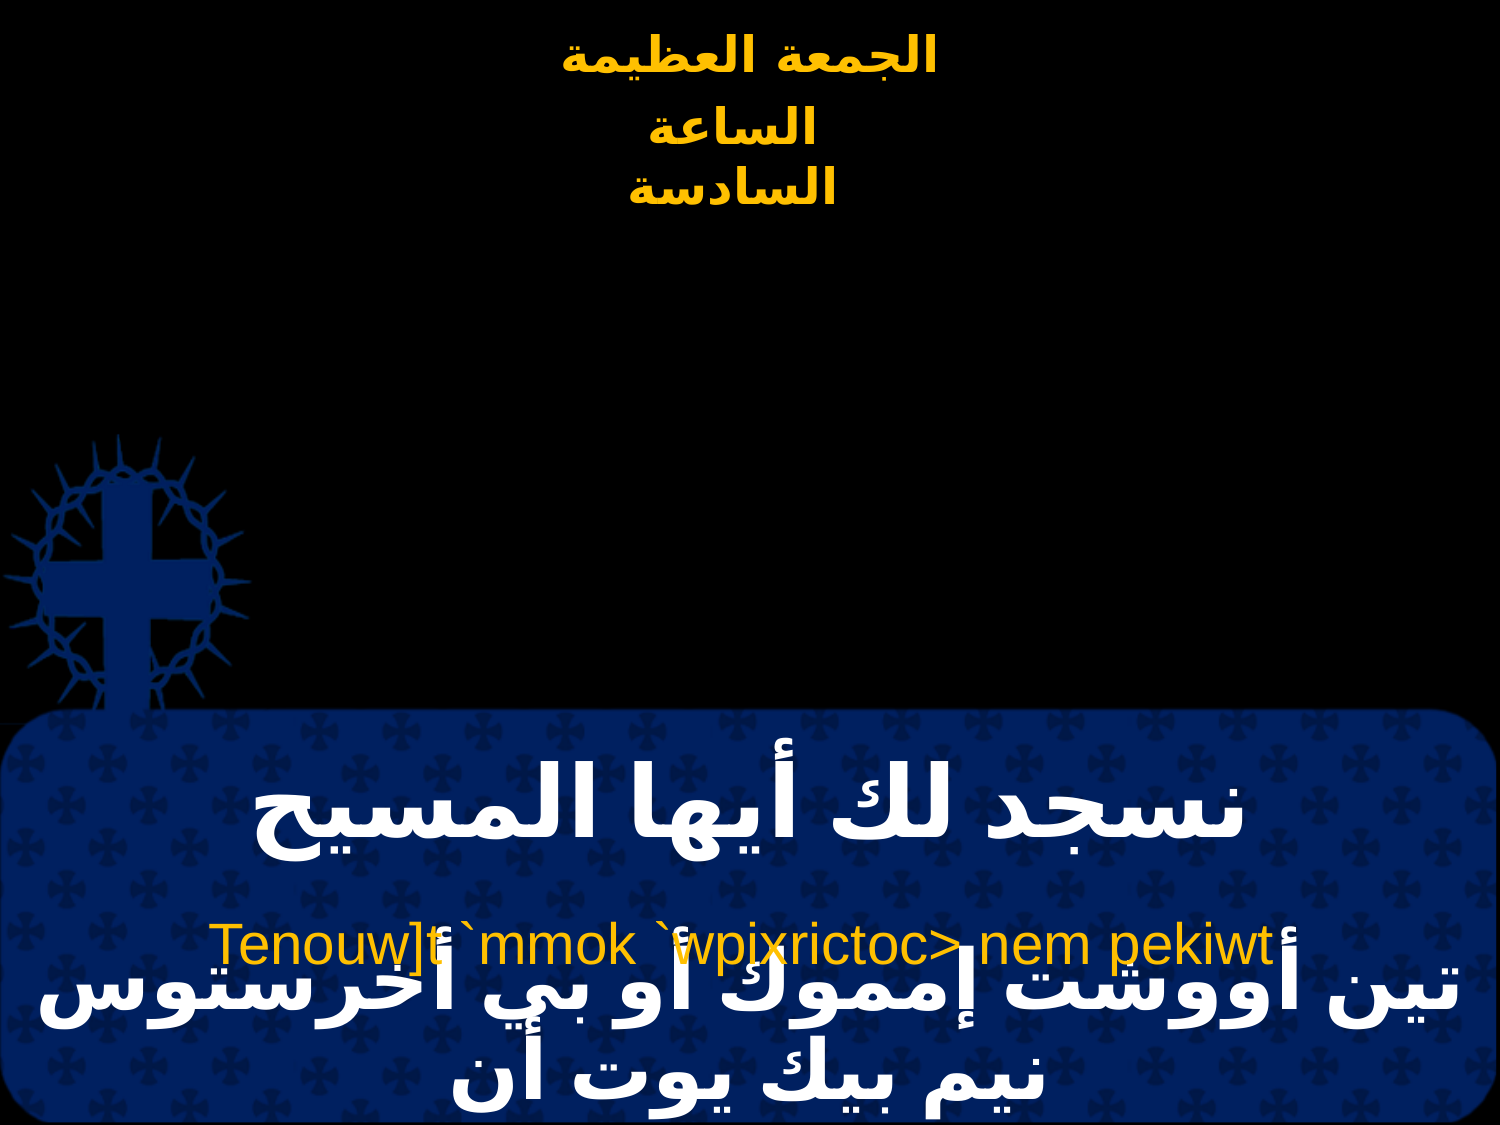

# نسجد لك أيها المسيح
Tenouw]t `mmok `wpixrictoc> nem pekiwt
تين أووشت إمموك أو بي أخرستوس نيم بيك يوت أن